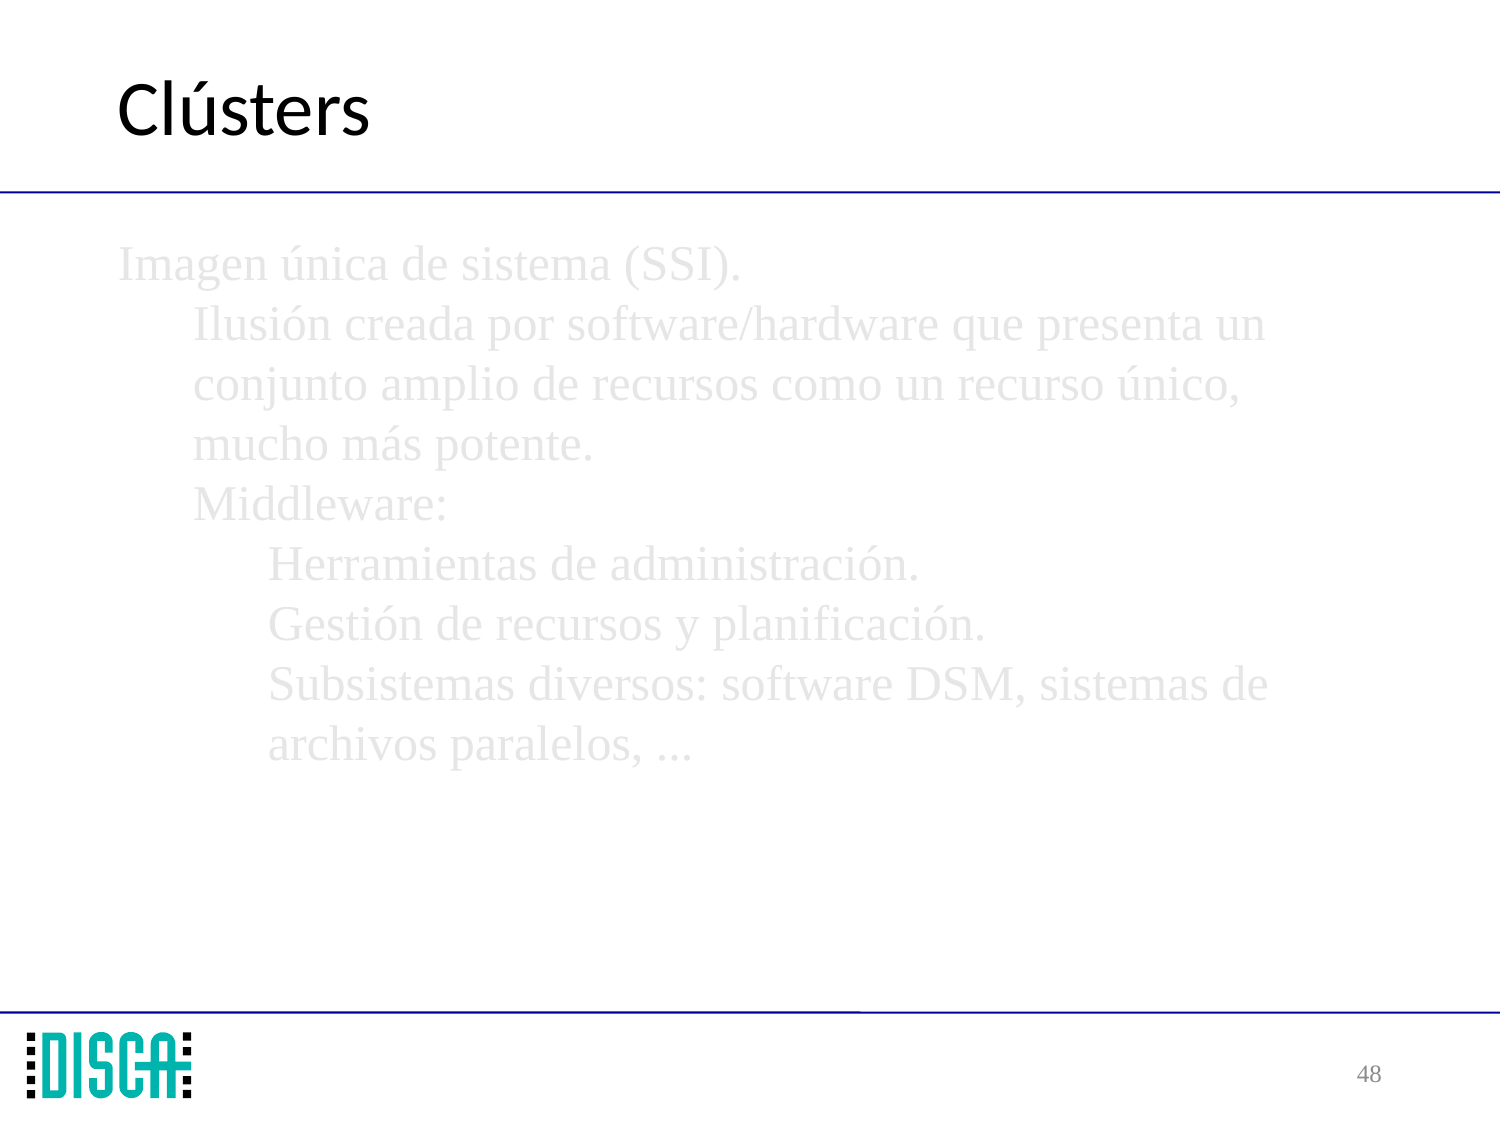

# Clústers
Imagen única de sistema (SSI).
Ilusión creada por software/hardware que presenta un conjunto amplio de recursos como un recurso único, mucho más potente.
Middleware:
Herramientas de administración.
Gestión de recursos y planificación.
Subsistemas diversos: software DSM, sistemas de archivos paralelos, ...

48